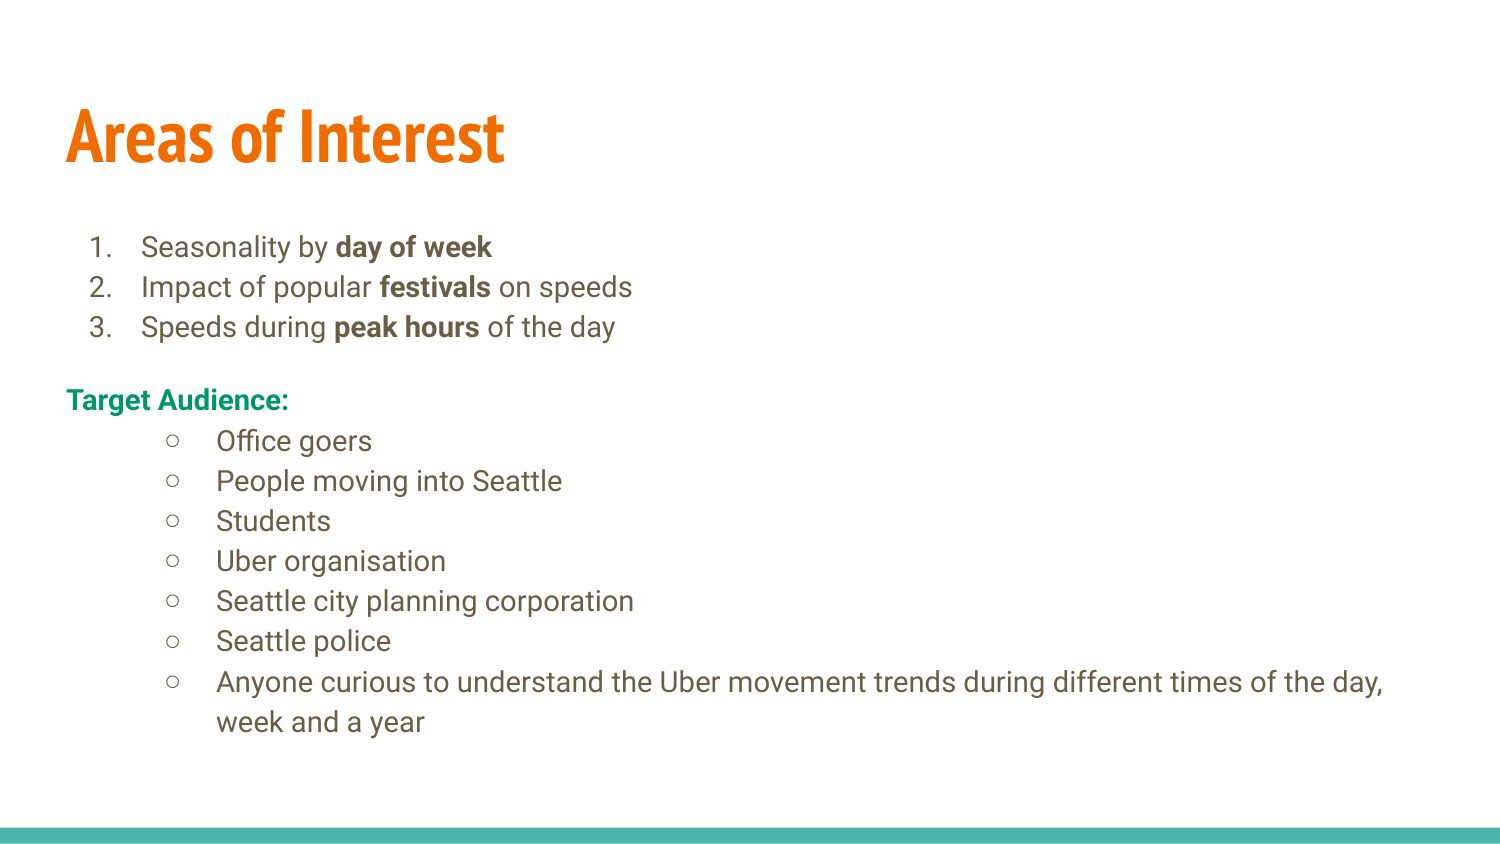

# Areas of Interest
Seasonality by day of week
Impact of popular festivals on speeds
Speeds during peak hours of the day
Target Audience:
Office goers
People moving into Seattle
Students
Uber organisation
Seattle city planning corporation
Seattle police
Anyone curious to understand the Uber movement trends during different times of the day, week and a year